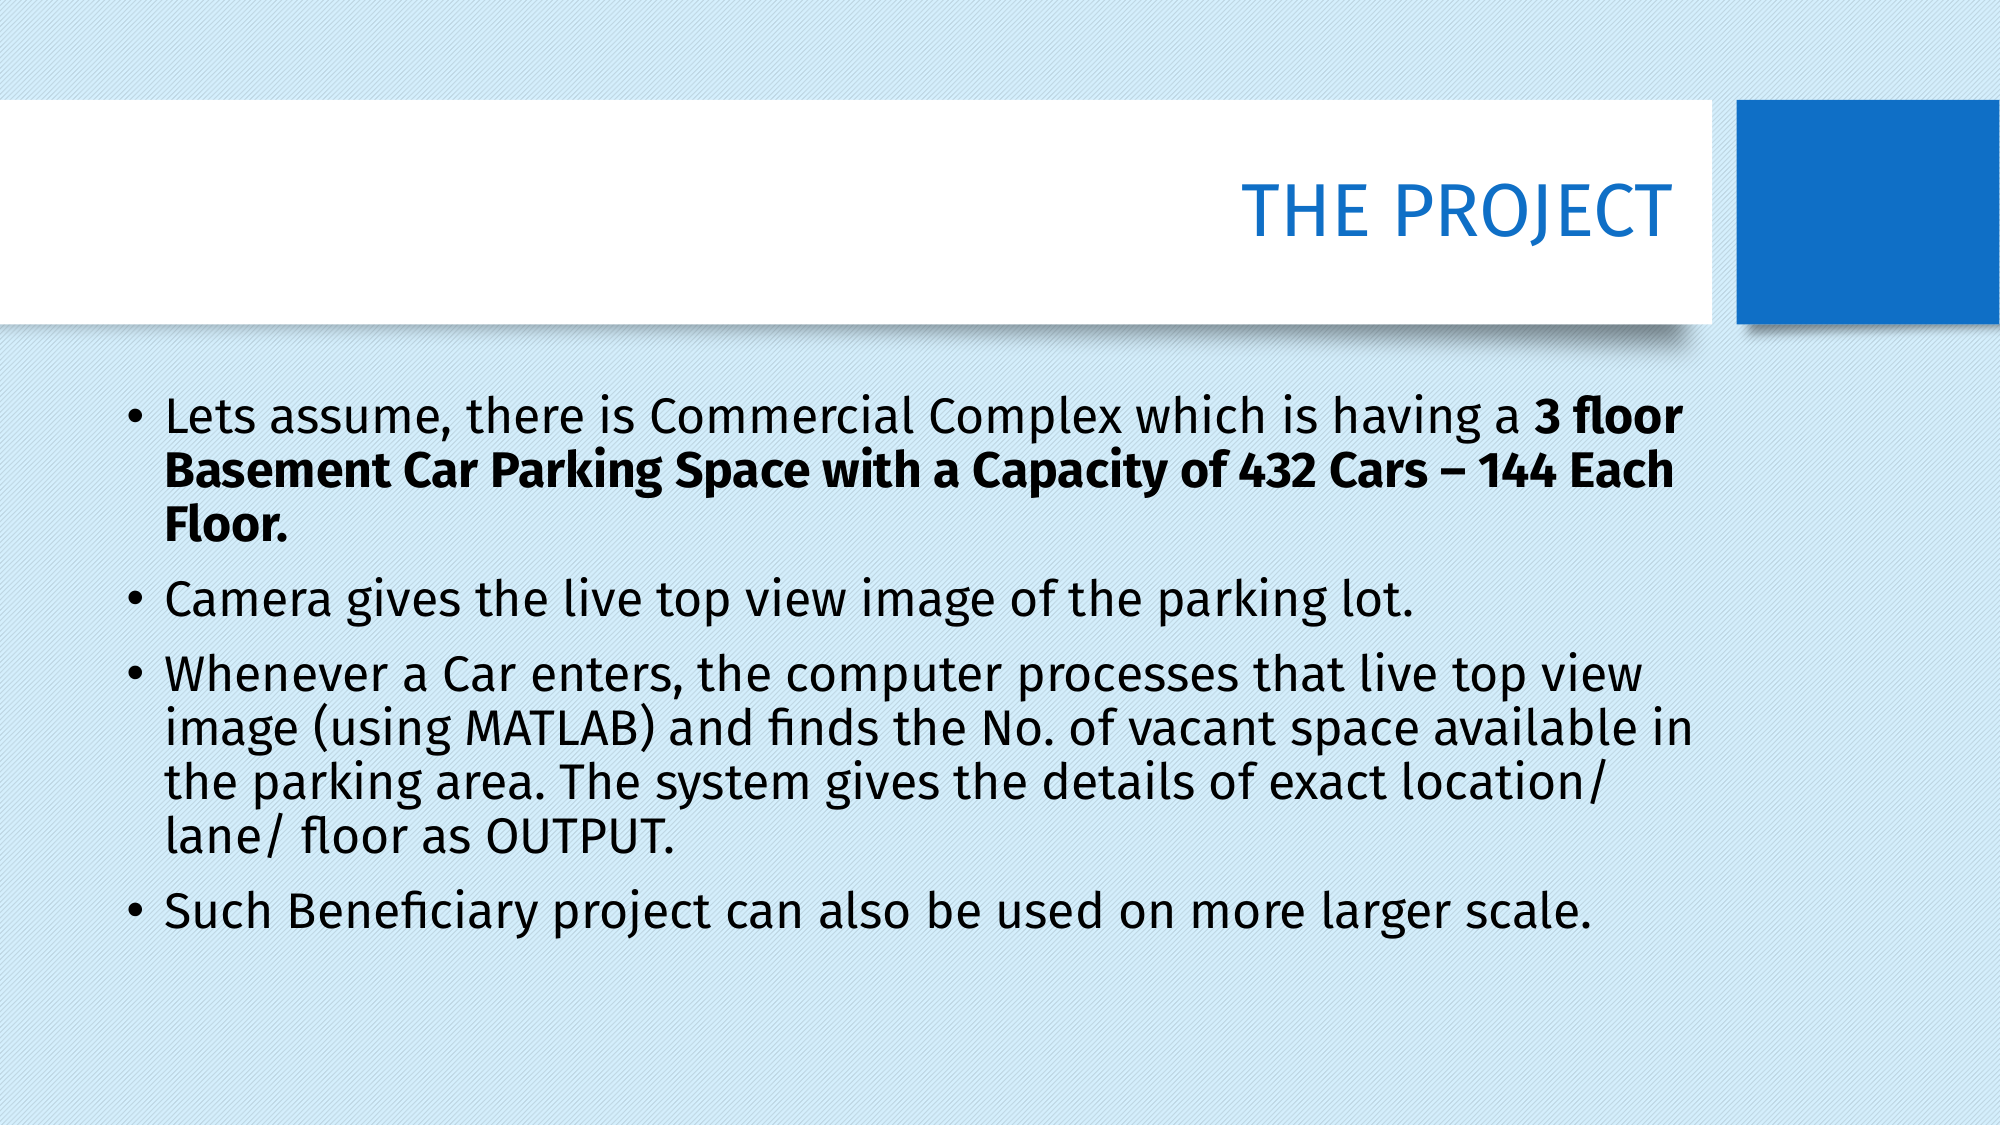

# THE PROJECT
Lets assume, there is Commercial Complex which is having a 3 floor Basement Car Parking Space with a Capacity of 432 Cars – 144 Each Floor.
Camera gives the live top view image of the parking lot.
Whenever a Car enters, the computer processes that live top view image (using MATLAB) and finds the No. of vacant space available in the parking area. The system gives the details of exact location/ lane/ floor as OUTPUT.
Such Beneficiary project can also be used on more larger scale.